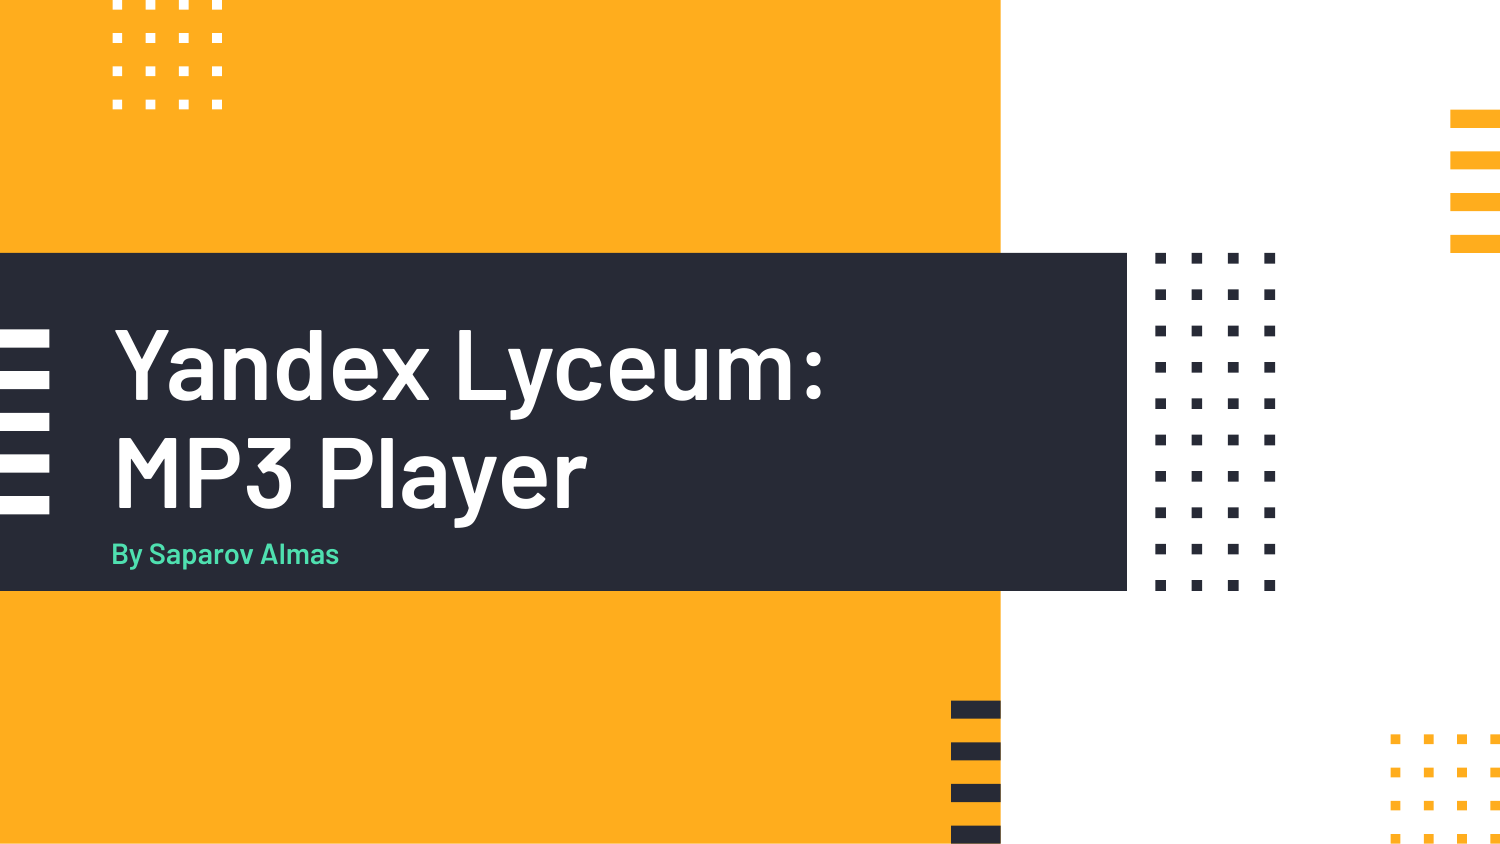

# Yandex Lyceum: MP3 Player
By Saparov Almas